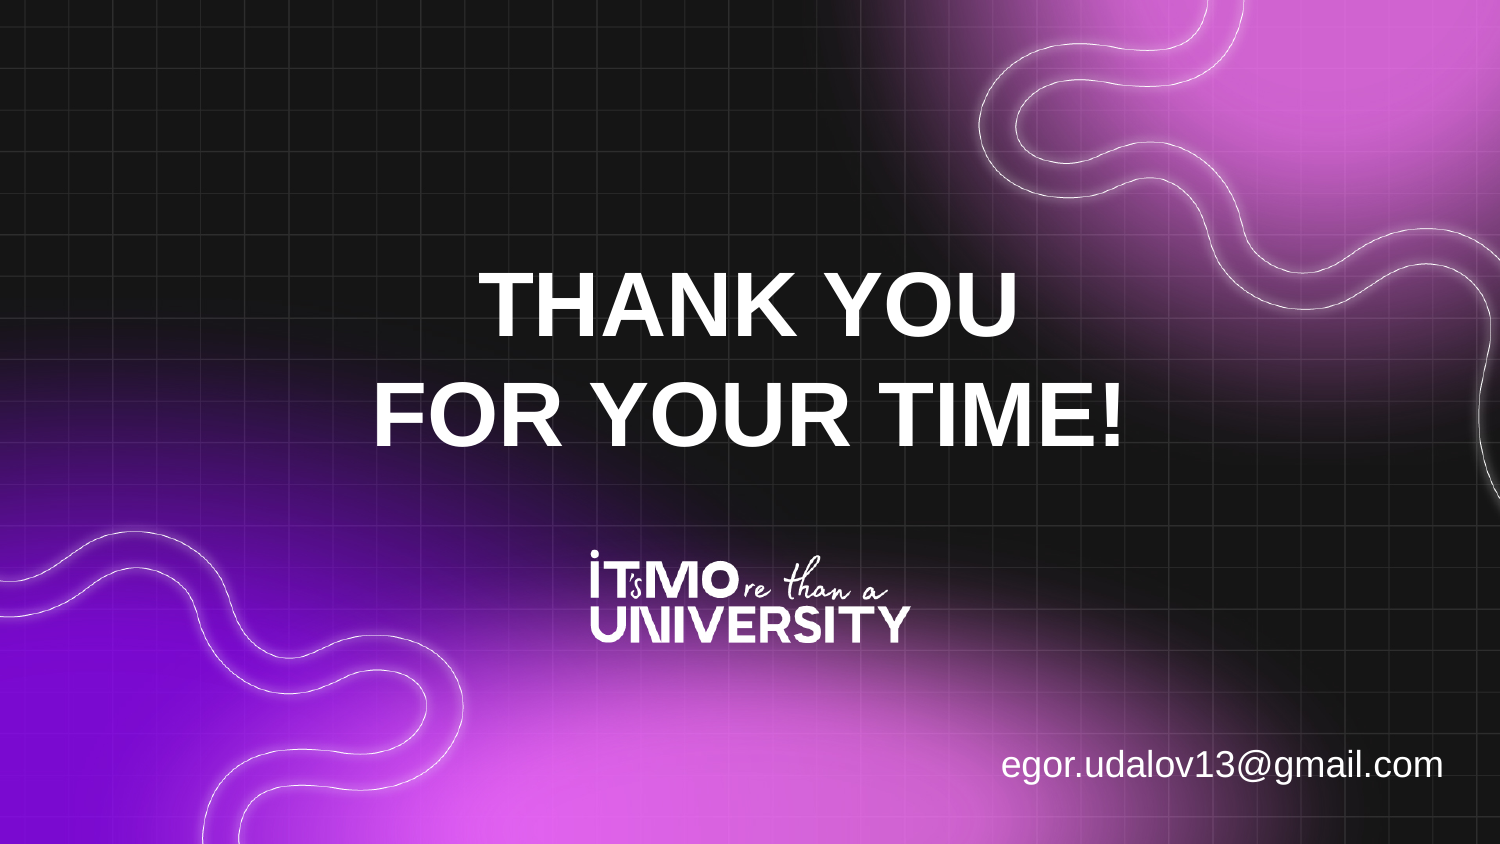

# THANK YOU FOR YOUR TIME!
egor.udalov13@gmail.com